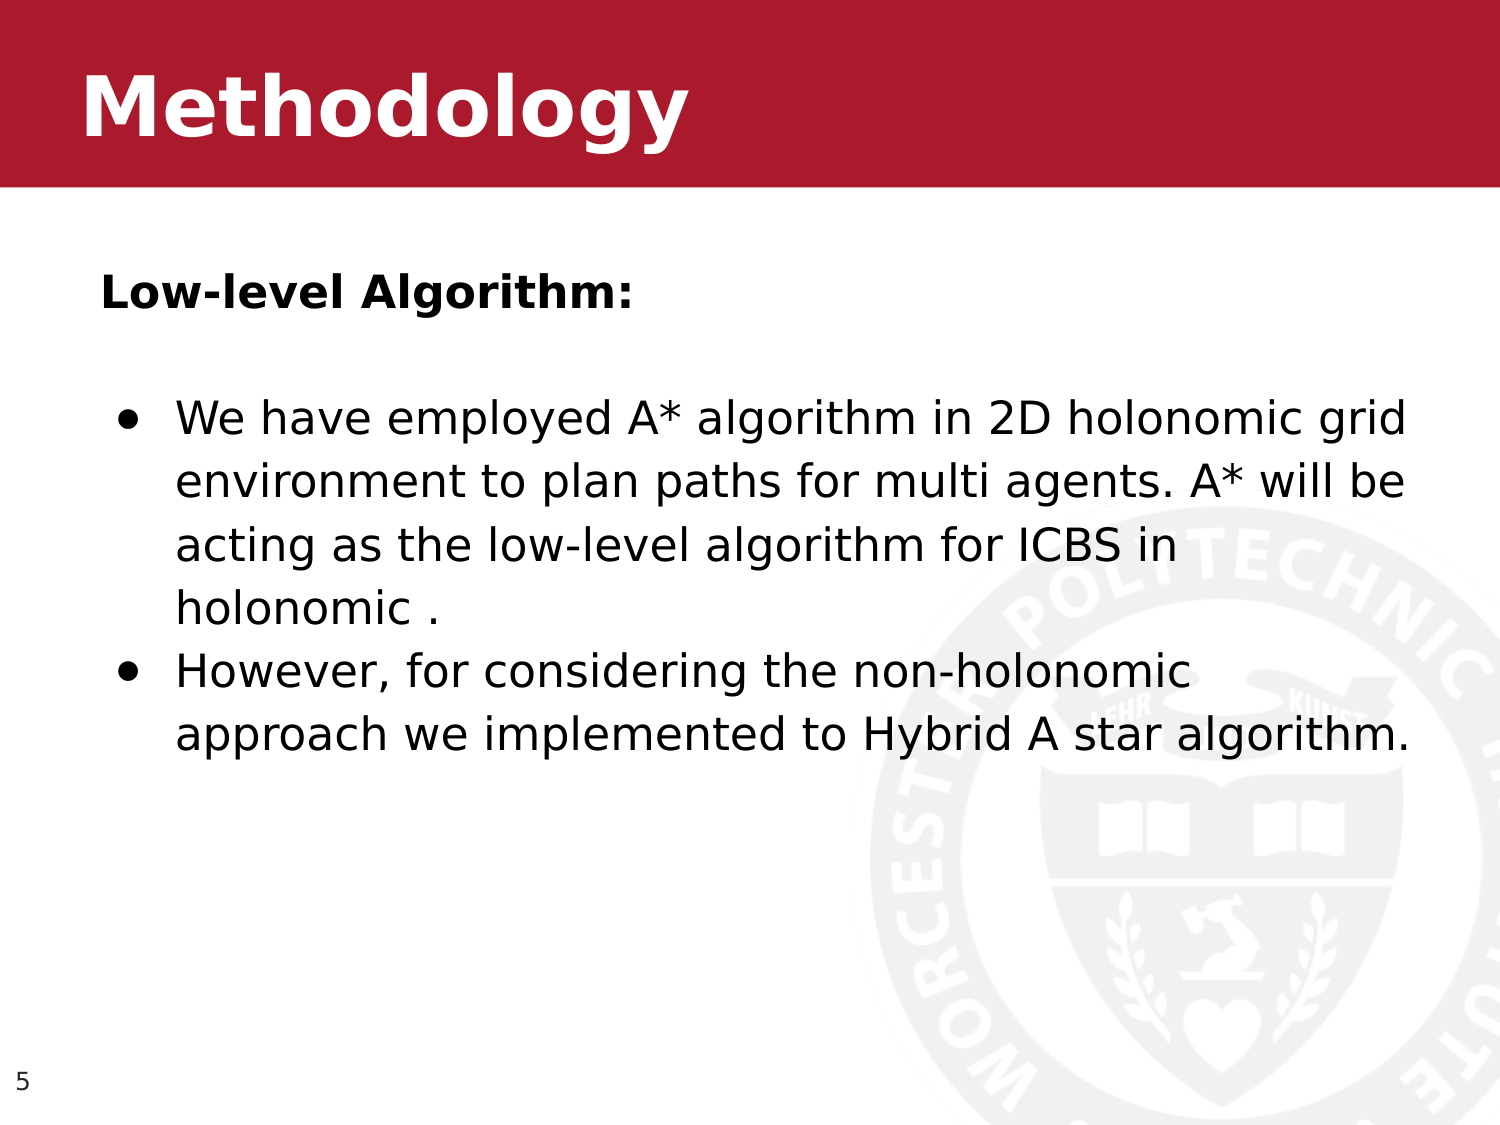

# Methodology
Low-level Algorithm:

We have employed A* algorithm in 2D holonomic grid environment to plan paths for multi agents. A* will be acting as the low-level algorithm for ICBS in holonomic .
However, for considering the non-holonomic approach we implemented to Hybrid A star algorithm.
5